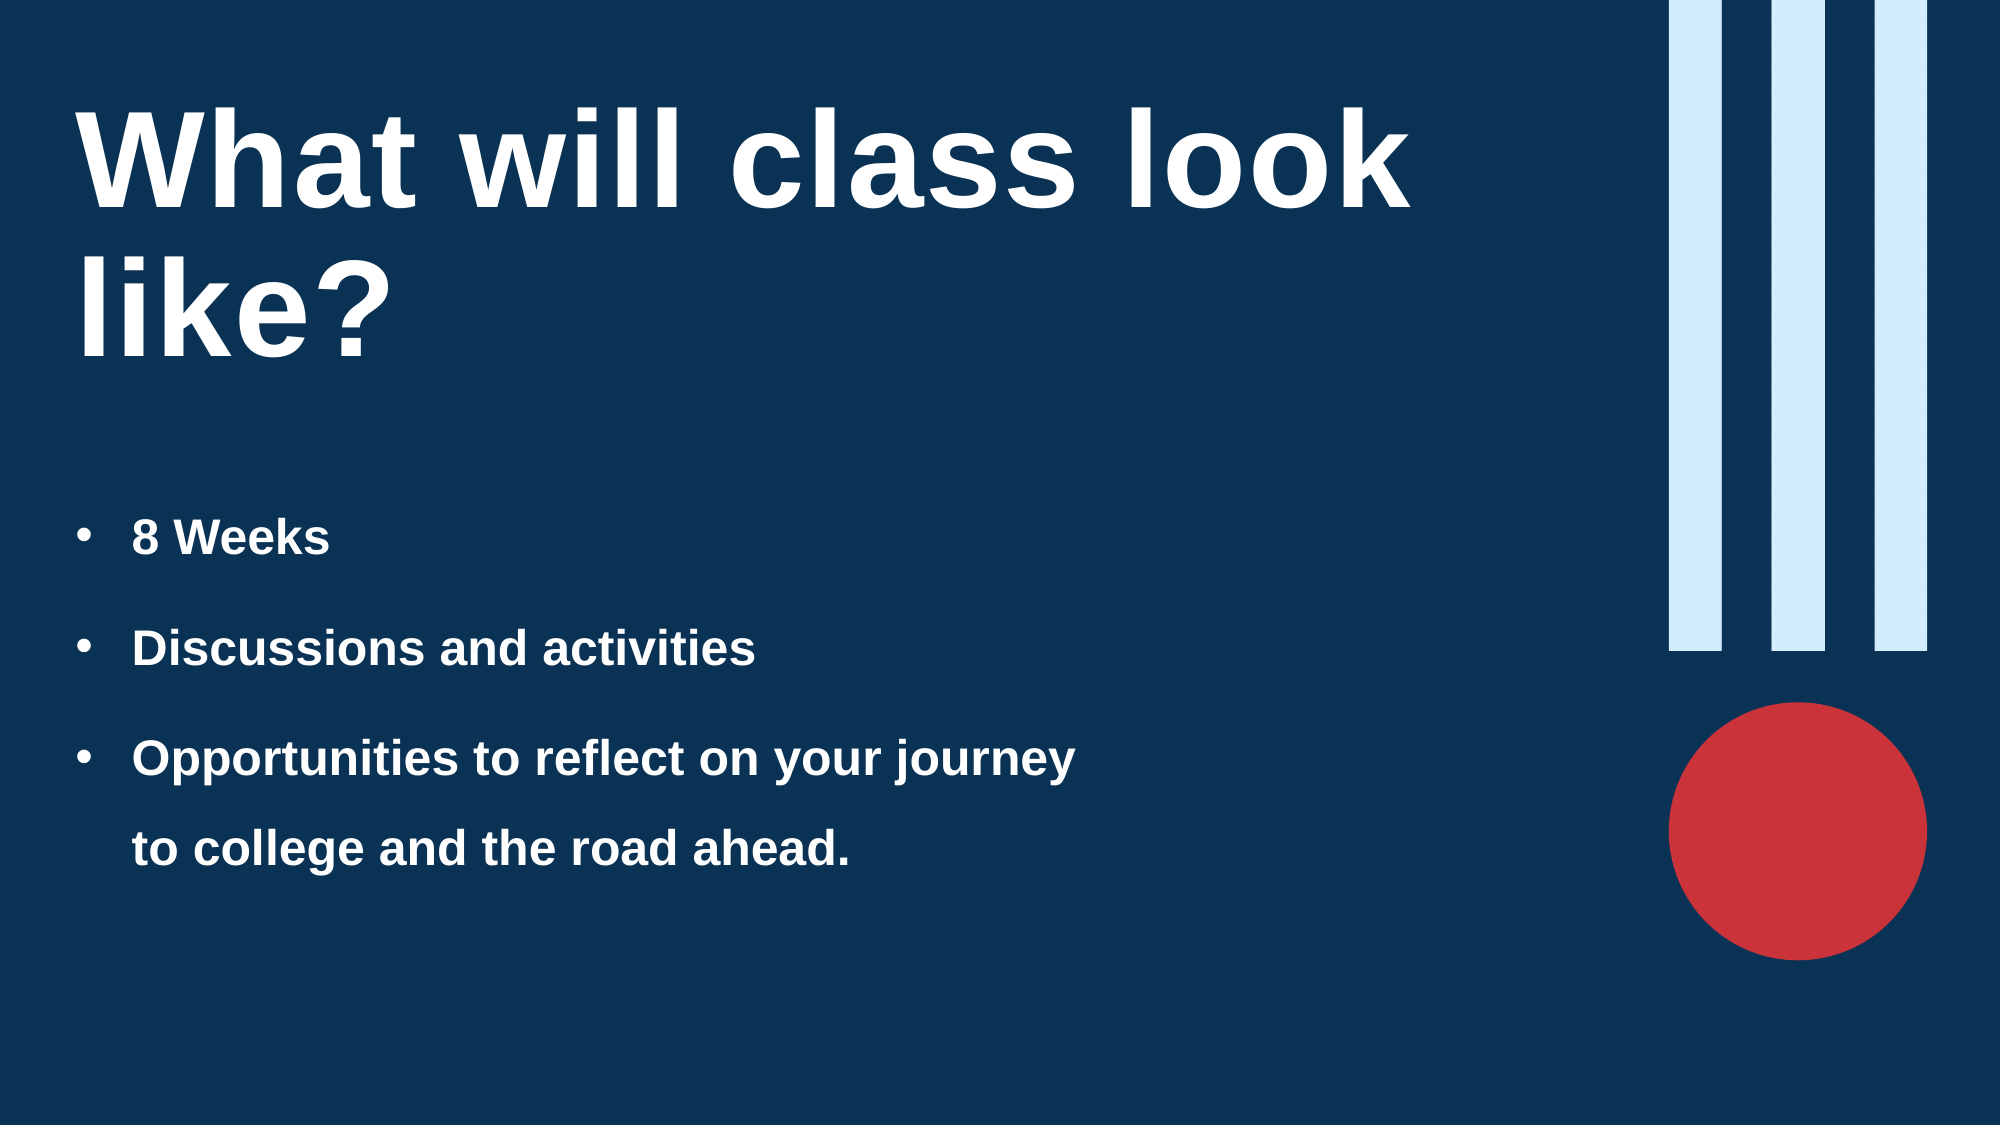

# What will class look like?
8 Weeks
Discussions and activities
Opportunities to reflect on your journey to college and the road ahead.